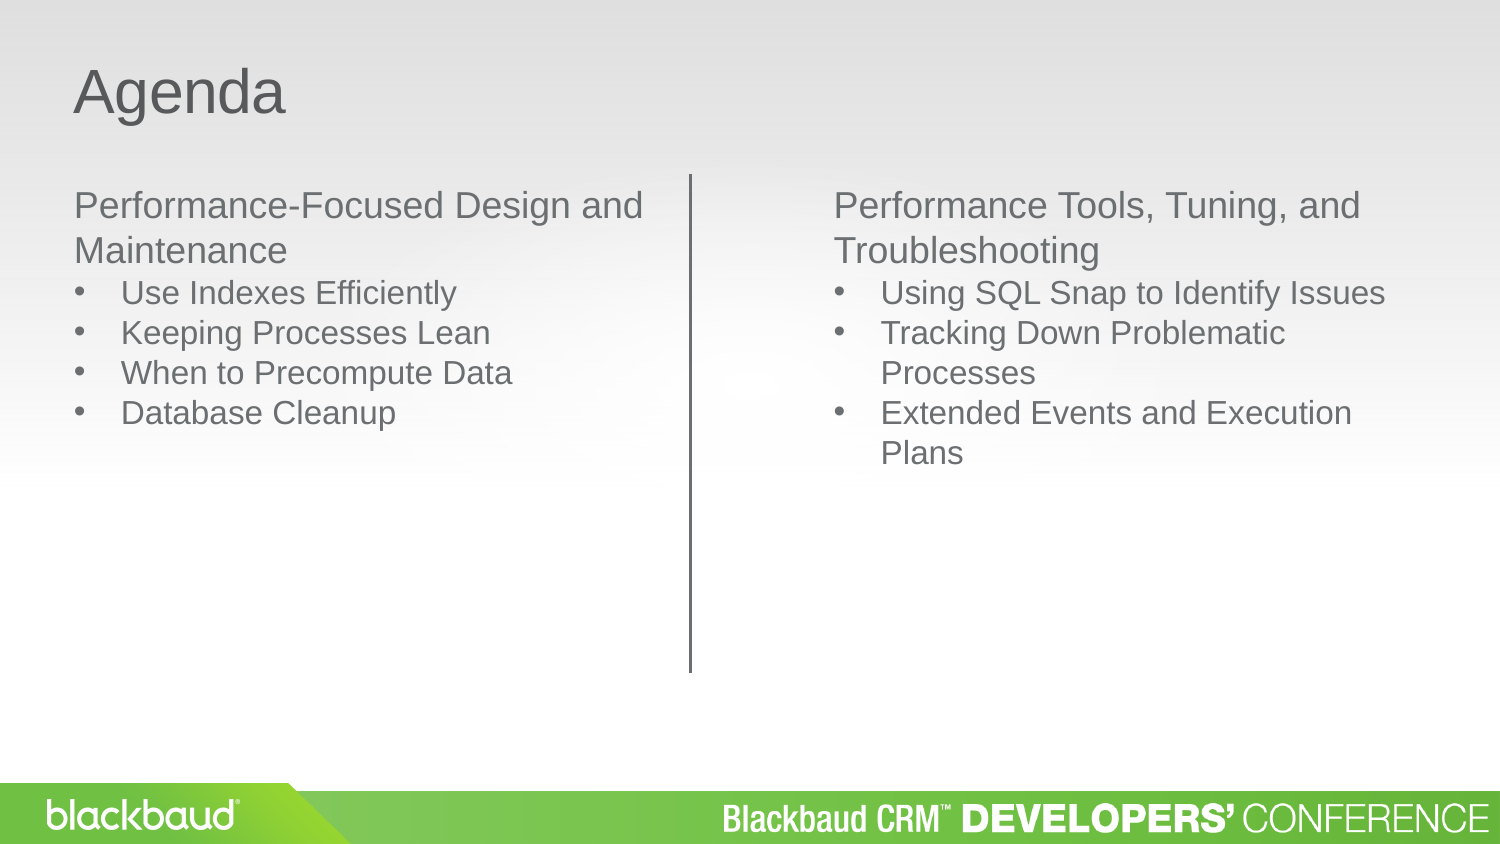

Agenda
Performance-Focused Design and Maintenance
Use Indexes Efficiently
Keeping Processes Lean
When to Precompute Data
Database Cleanup

Performance Tools, Tuning, and Troubleshooting
Using SQL Snap to Identify Issues
Tracking Down Problematic Processes
Extended Events and Execution Plans